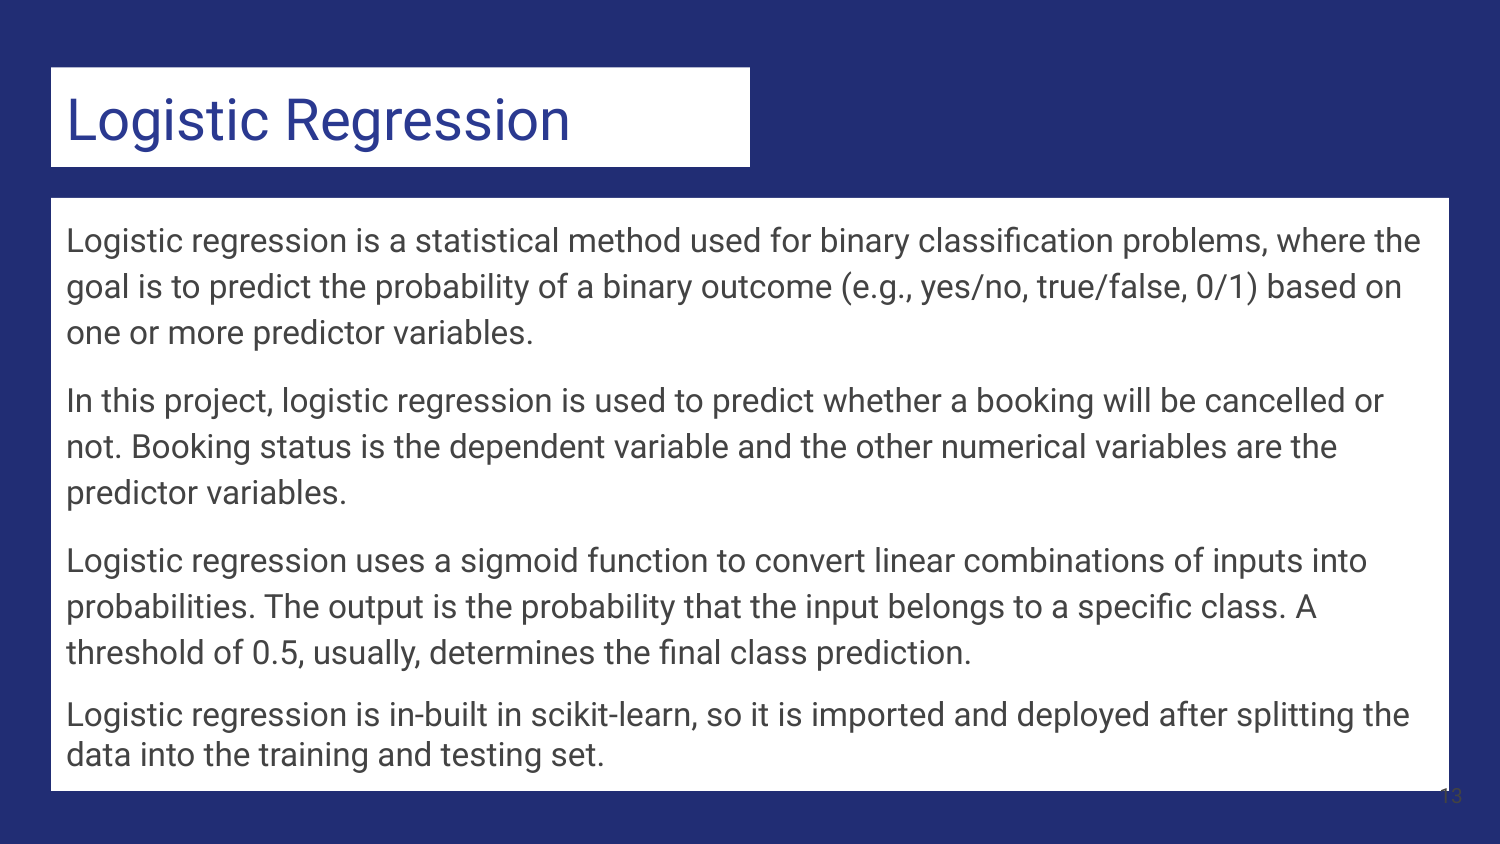

# Logistic Regression
Logistic regression is a statistical method used for binary classification problems, where the goal is to predict the probability of a binary outcome (e.g., yes/no, true/false, 0/1) based on one or more predictor variables.
In this project, logistic regression is used to predict whether a booking will be cancelled or not. Booking status is the dependent variable and the other numerical variables are the predictor variables.
Logistic regression uses a sigmoid function to convert linear combinations of inputs into probabilities. The output is the probability that the input belongs to a specific class. A threshold of 0.5, usually, determines the final class prediction.
Logistic regression is in-built in scikit-learn, so it is imported and deployed after splitting the data into the training and testing set.

13